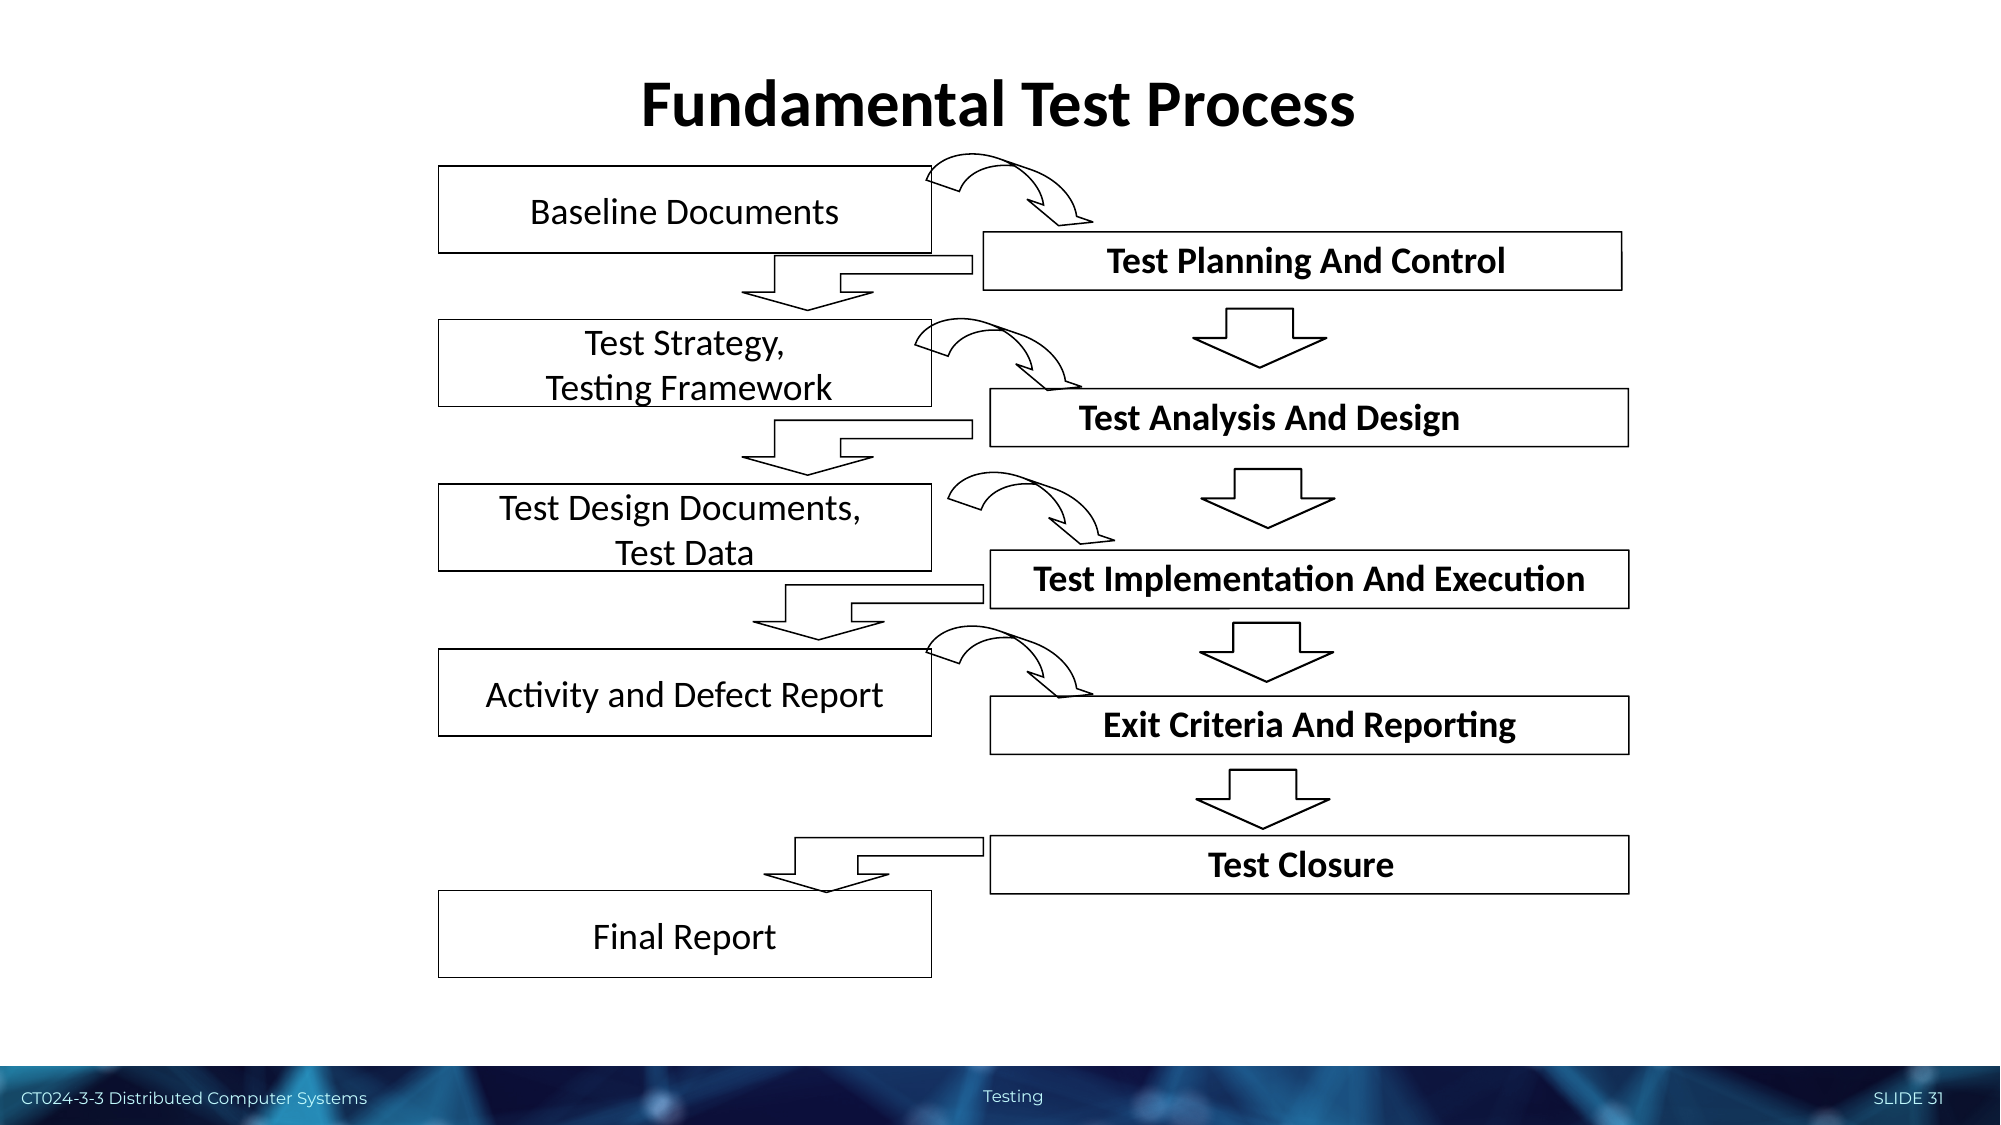

Fundamental Test Process
Baseline Documents

 Test Planning And Control

Test Strategy,
 Testing Framework

Test Analysis And Design

Test Design Documents,
Test Data

Test Implementation And Execution

Activity and Defect Report

Exit Criteria And Reporting

 Test Closure

Final Report